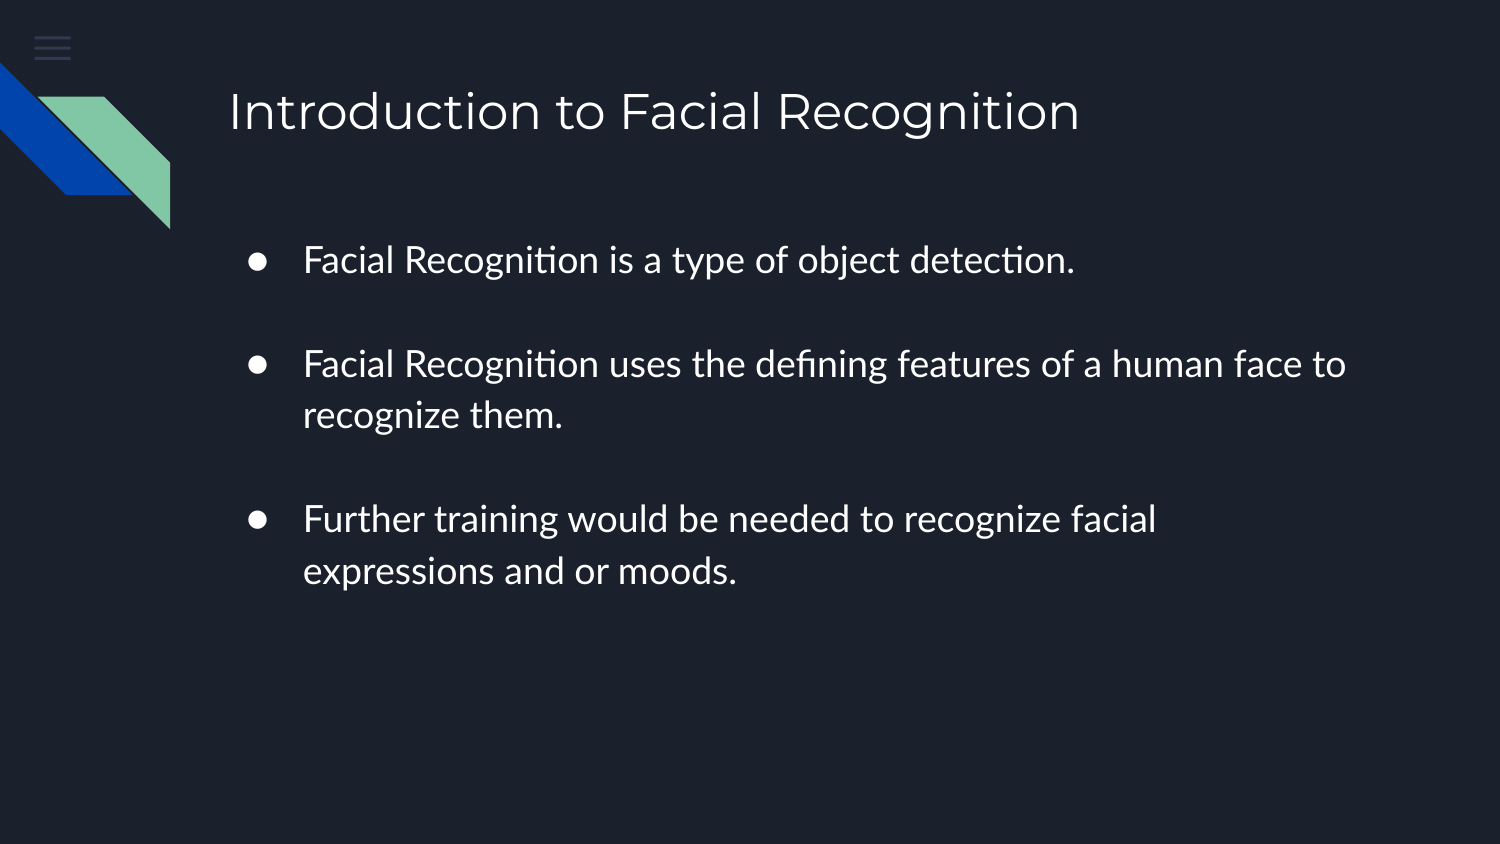

# Introduction to Facial Recognition
Facial Recognition is a type of object detection.

Facial Recognition uses the defining features of a human face to recognize them.

Further training would be needed to recognize facial expressions and or moods.